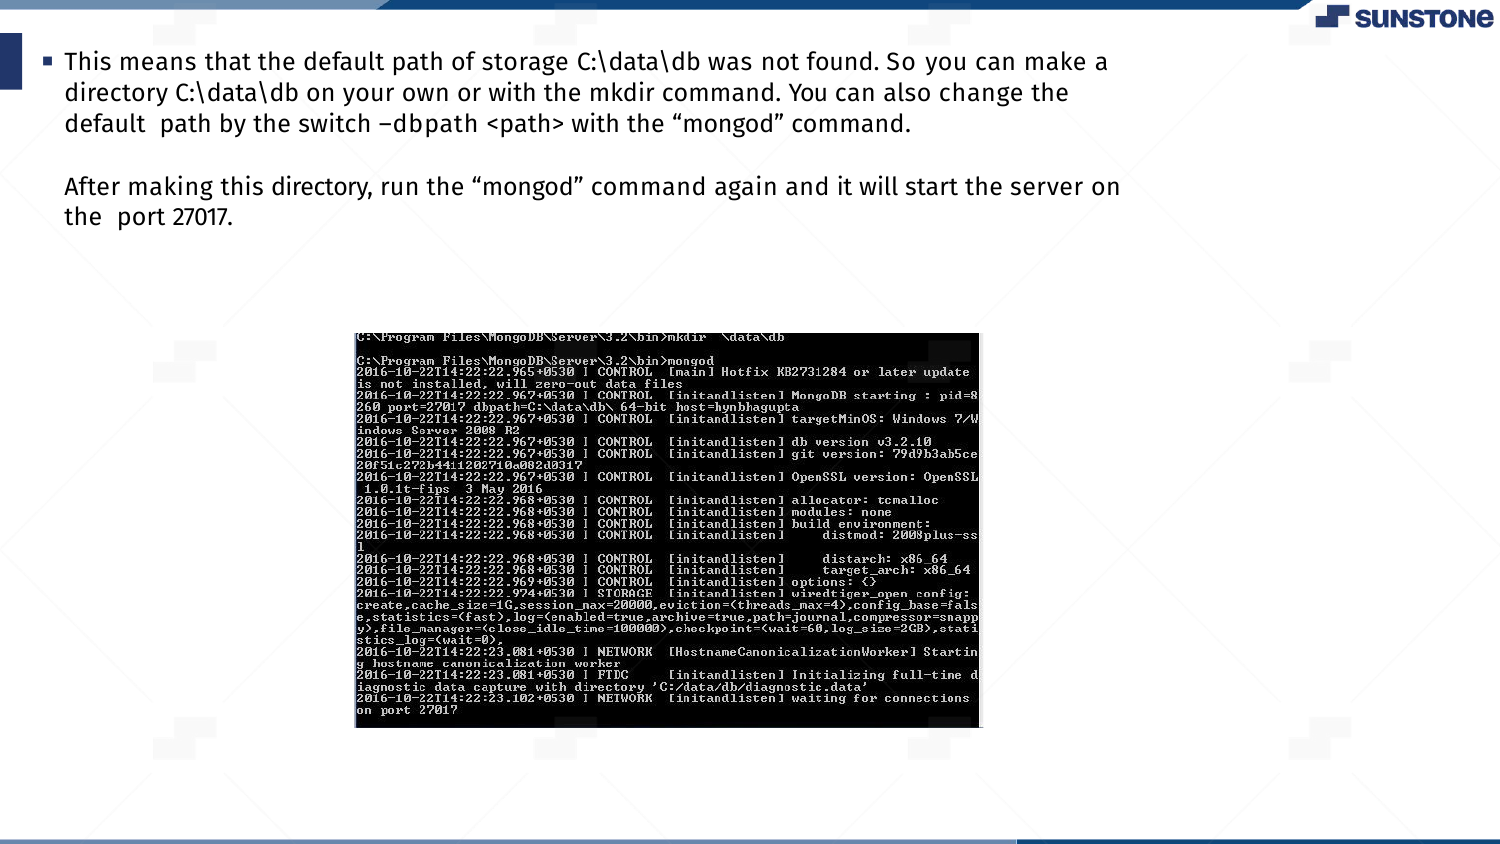

This means that the default path of storage C:\data\db was not found. So you can make a  directory C:\data\db on your own or with the mkdir command. You can also change the default  path by the switch –dbpath <path> with the “mongod” command.

After making this directory, run the “mongod” command again and it will start the server on the  port 27017.